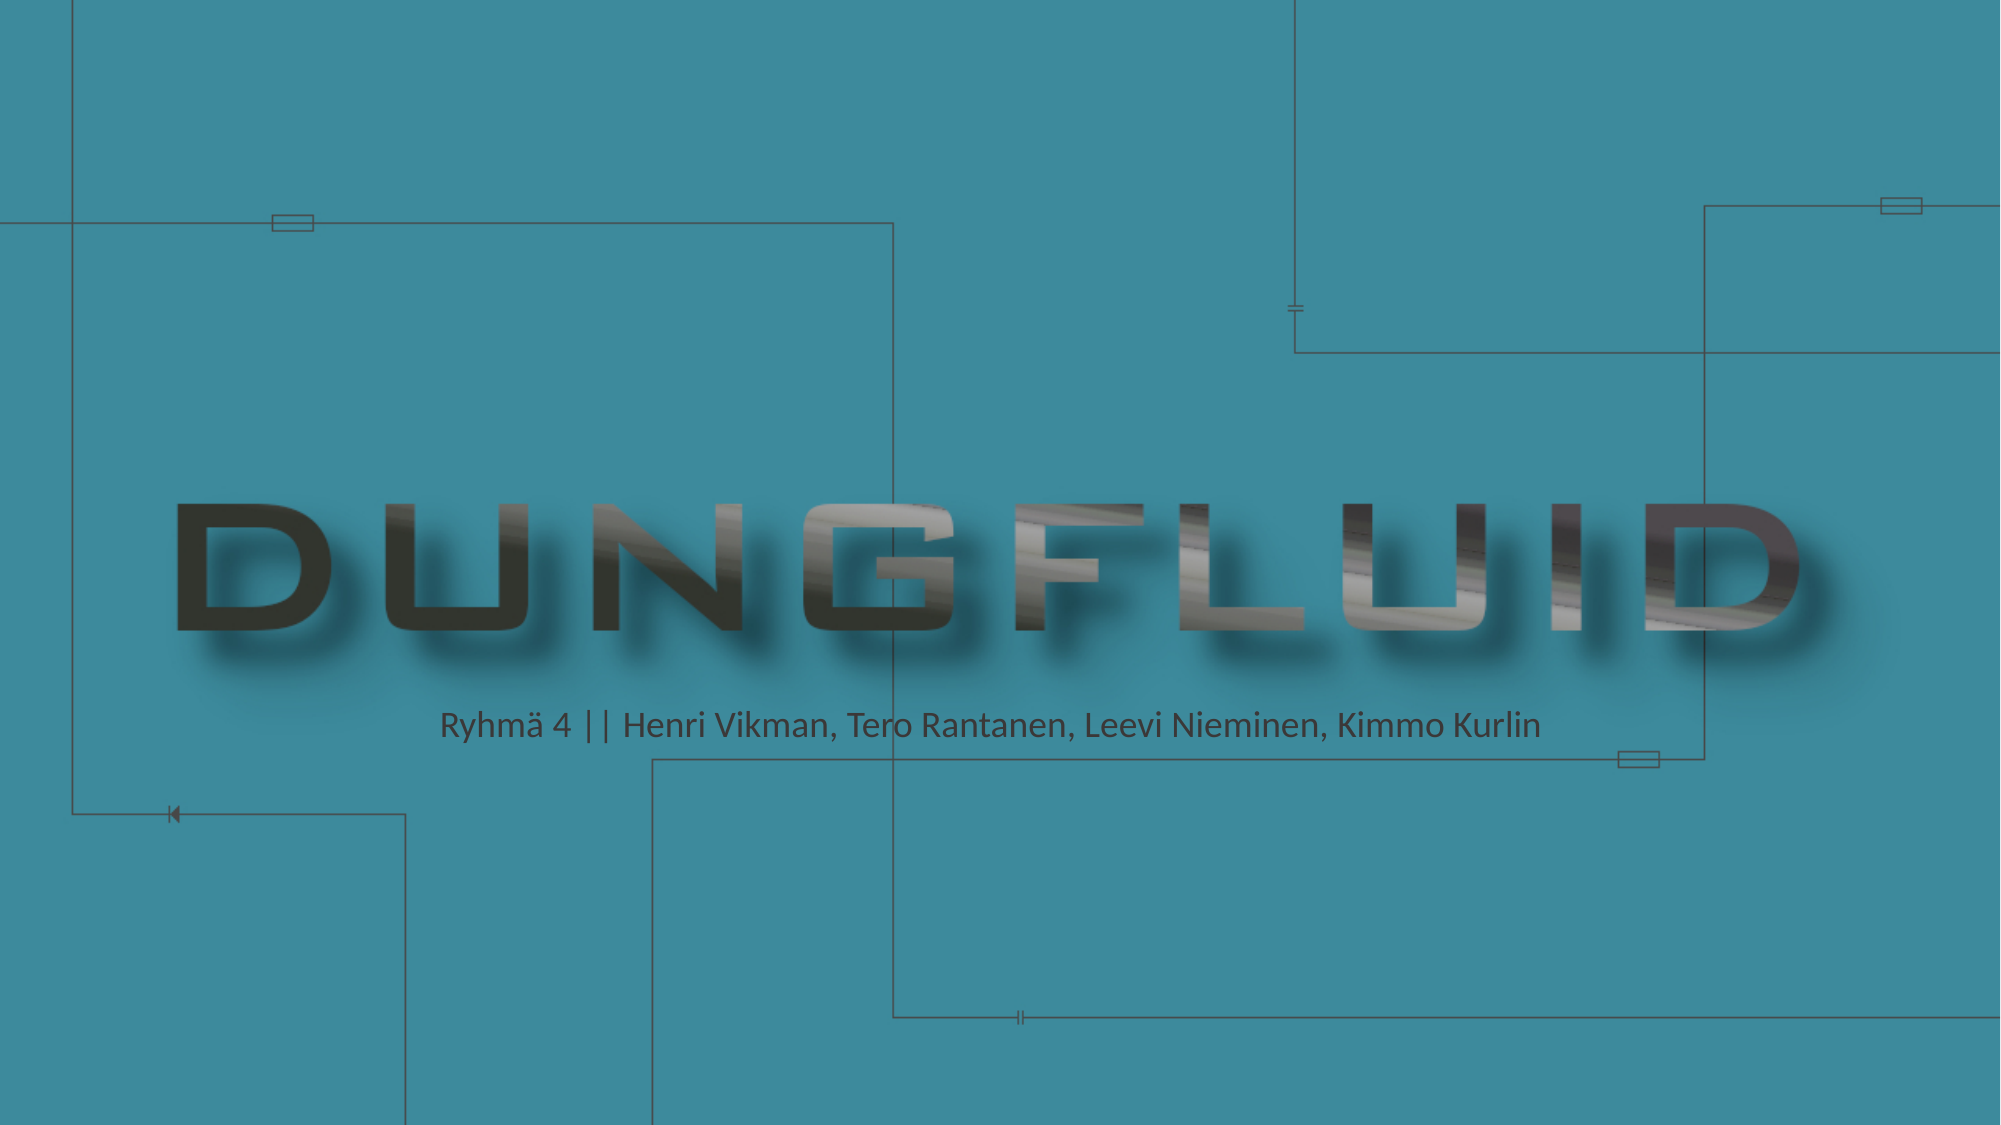

Ryhmä 4 || Henri Vikman, Tero Rantanen, Leevi Nieminen, Kimmo Kurlin